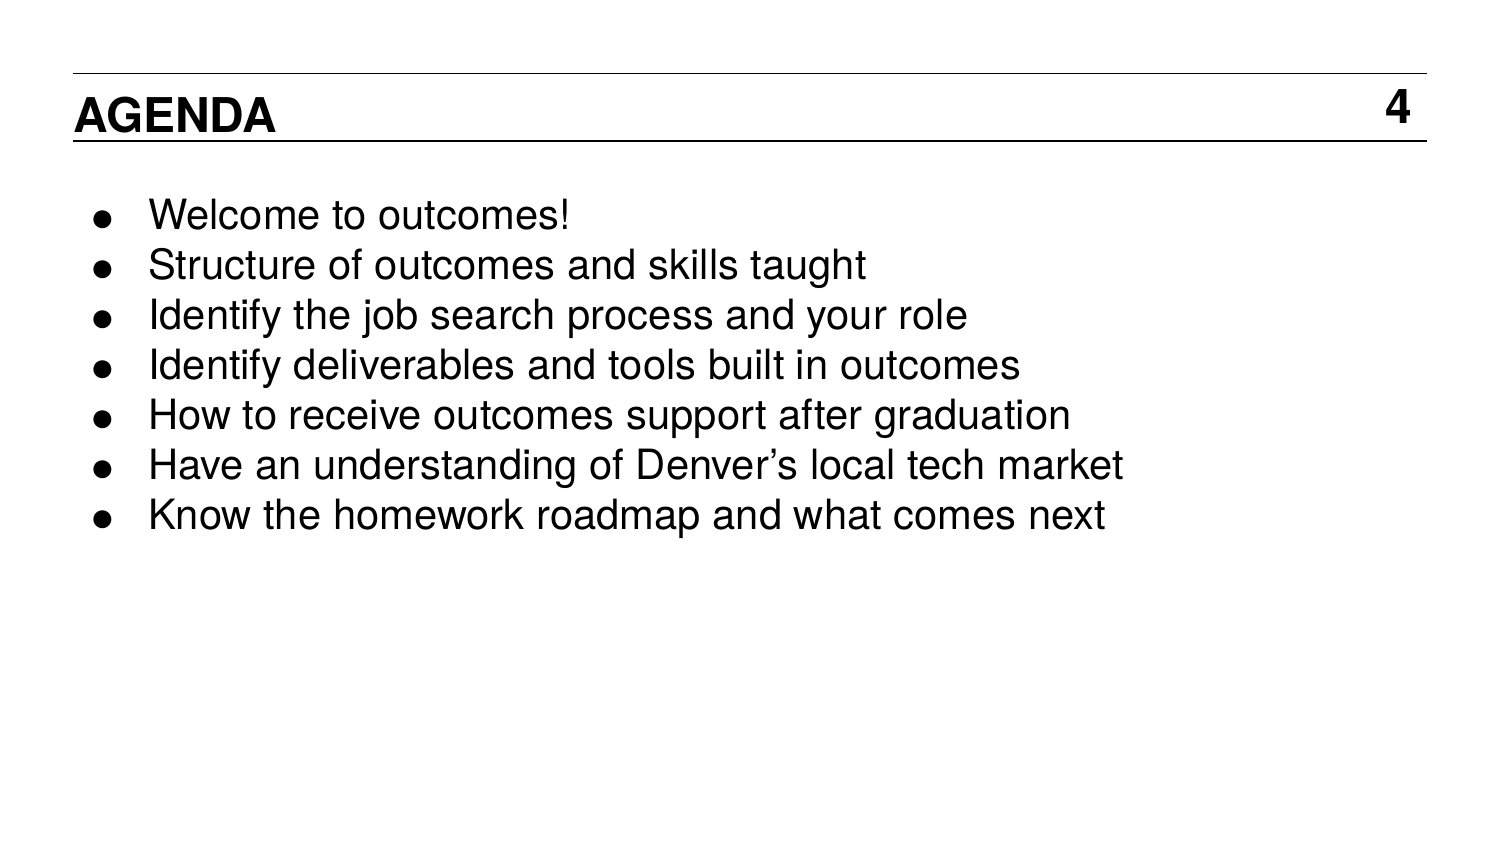

AGENDA
4
Welcome to outcomes!
Structure of outcomes and skills taught
Identify the job search process and your role
Identify deliverables and tools built in outcomes
How to receive outcomes support after graduation
Have an understanding of Denver’s local tech market
Know the homework roadmap and what comes next